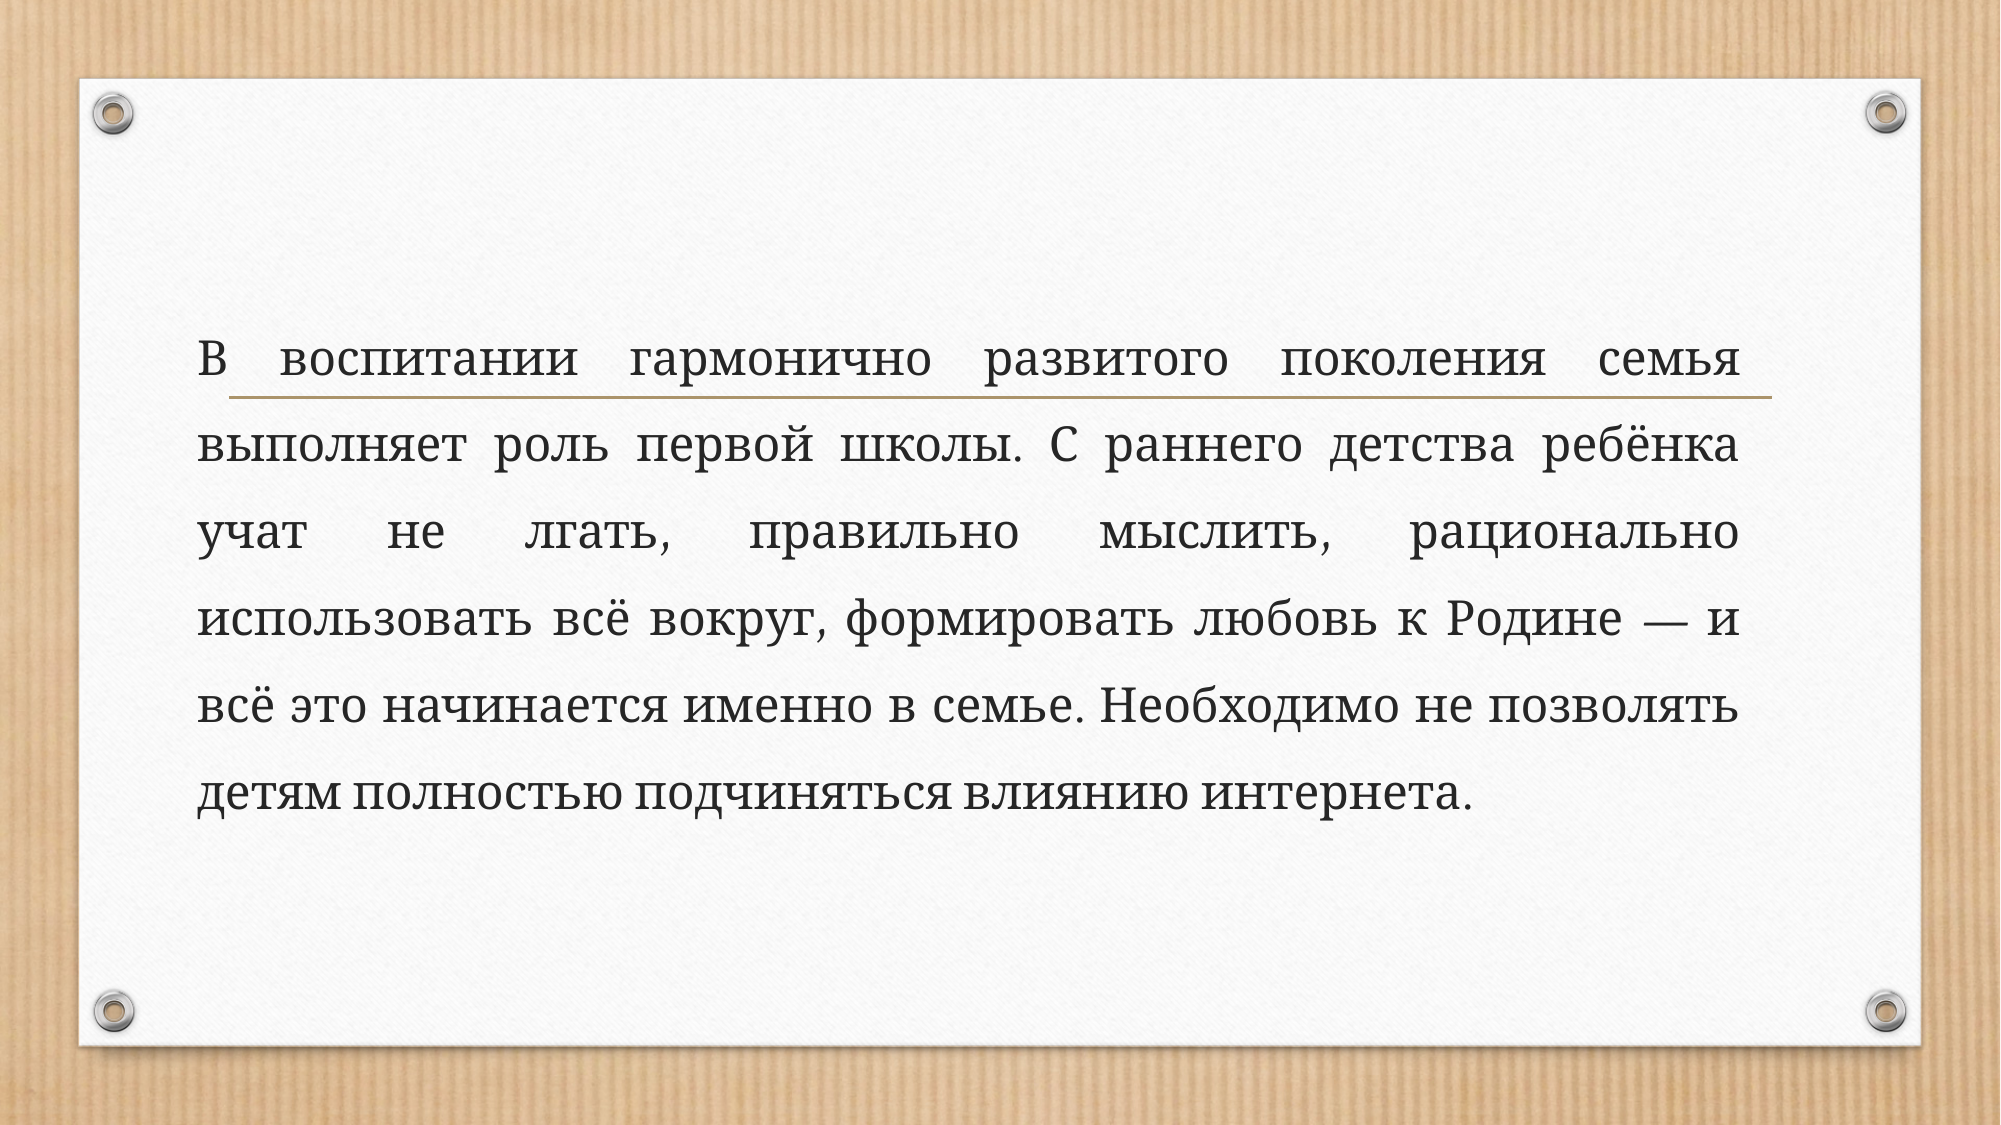

В воспитании гармонично развитого поколения семья выполняет роль первой школы. С раннего детства ребёнка учат не лгать, правильно мыслить, рационально использовать всё вокруг, формировать любовь к Родине — и всё это начинается именно в семье. Необходимо не позволять детям полностью подчиняться влиянию интернета.